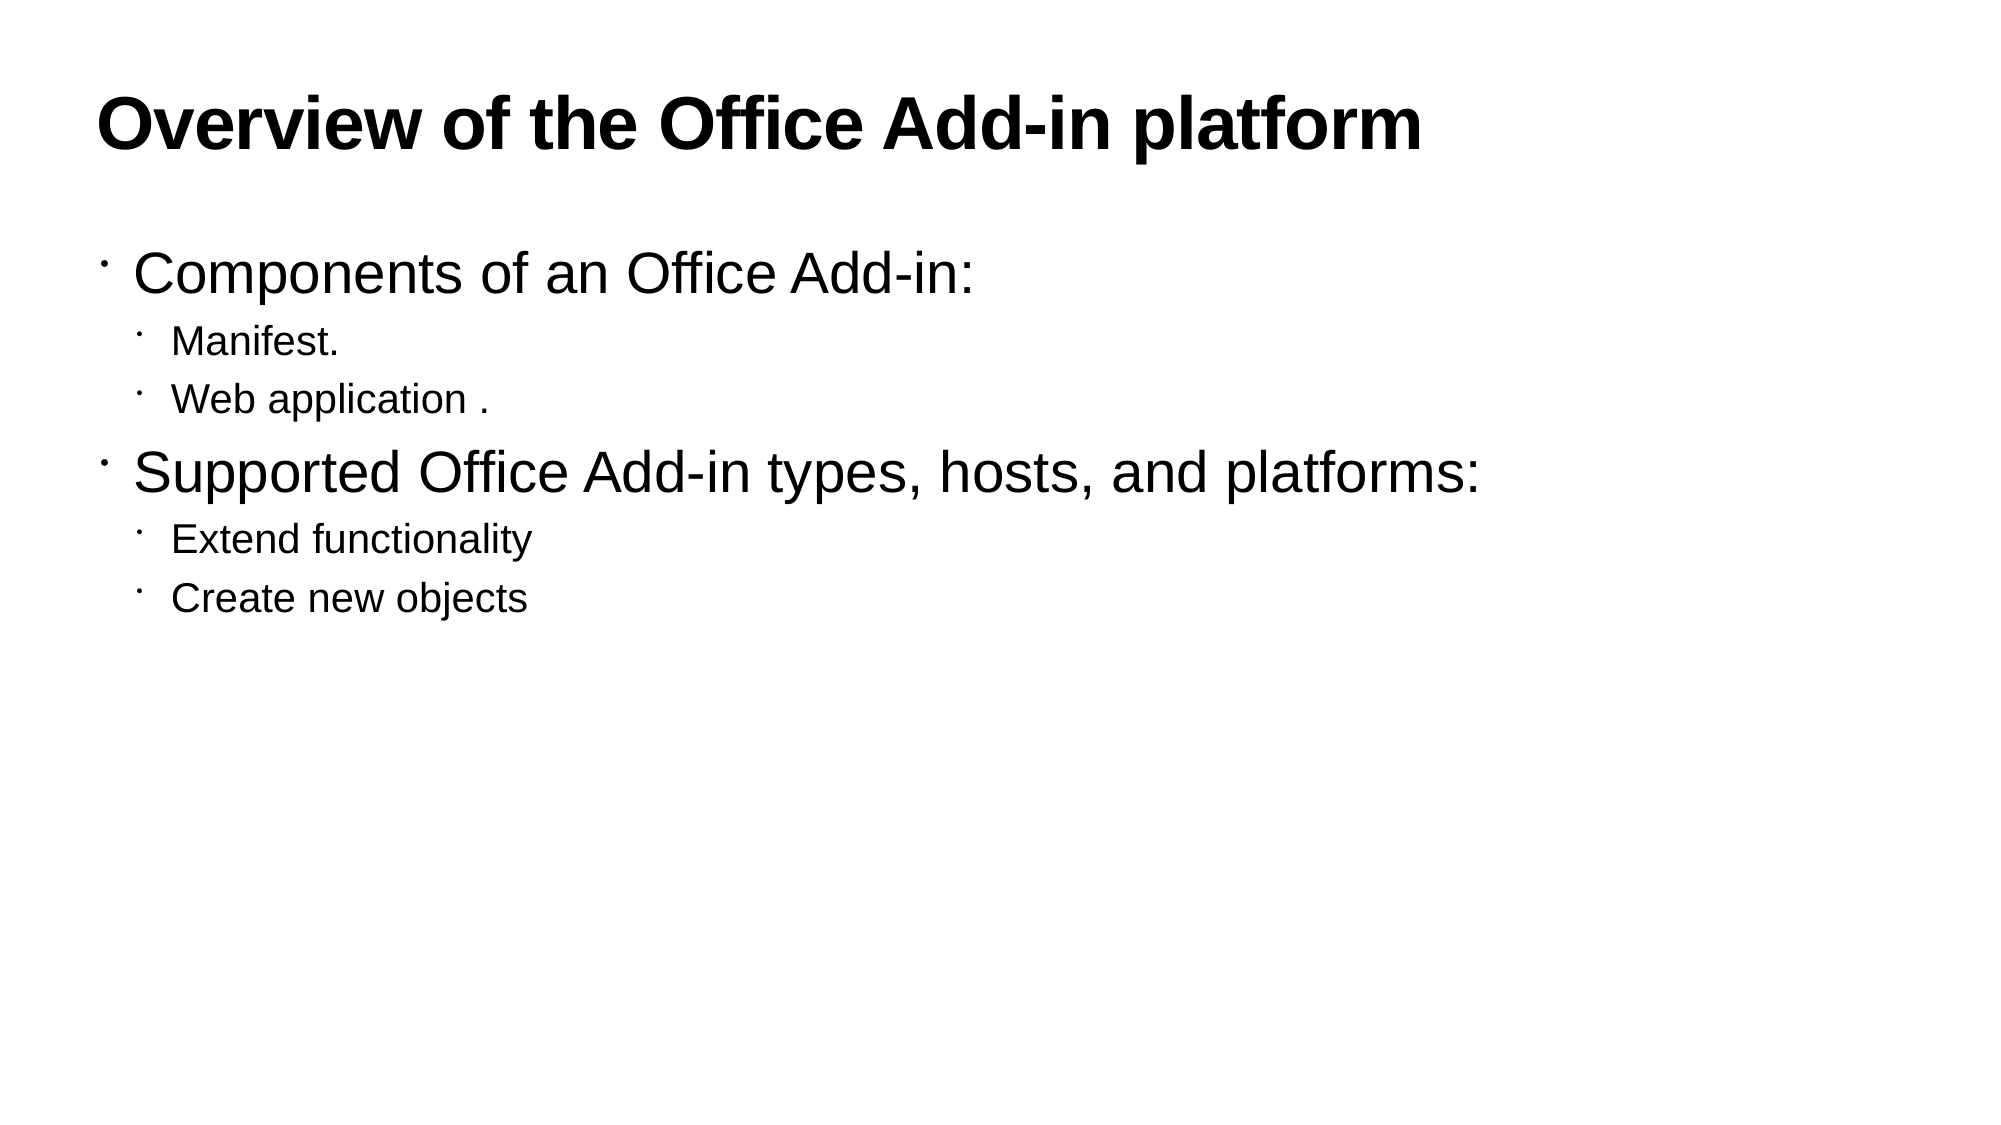

# Overview of the Office Add-in platform
Components of an Office Add-in:
Manifest.
Web application .
Supported Office Add-in types, hosts, and platforms:
Extend functionality
Create new objects